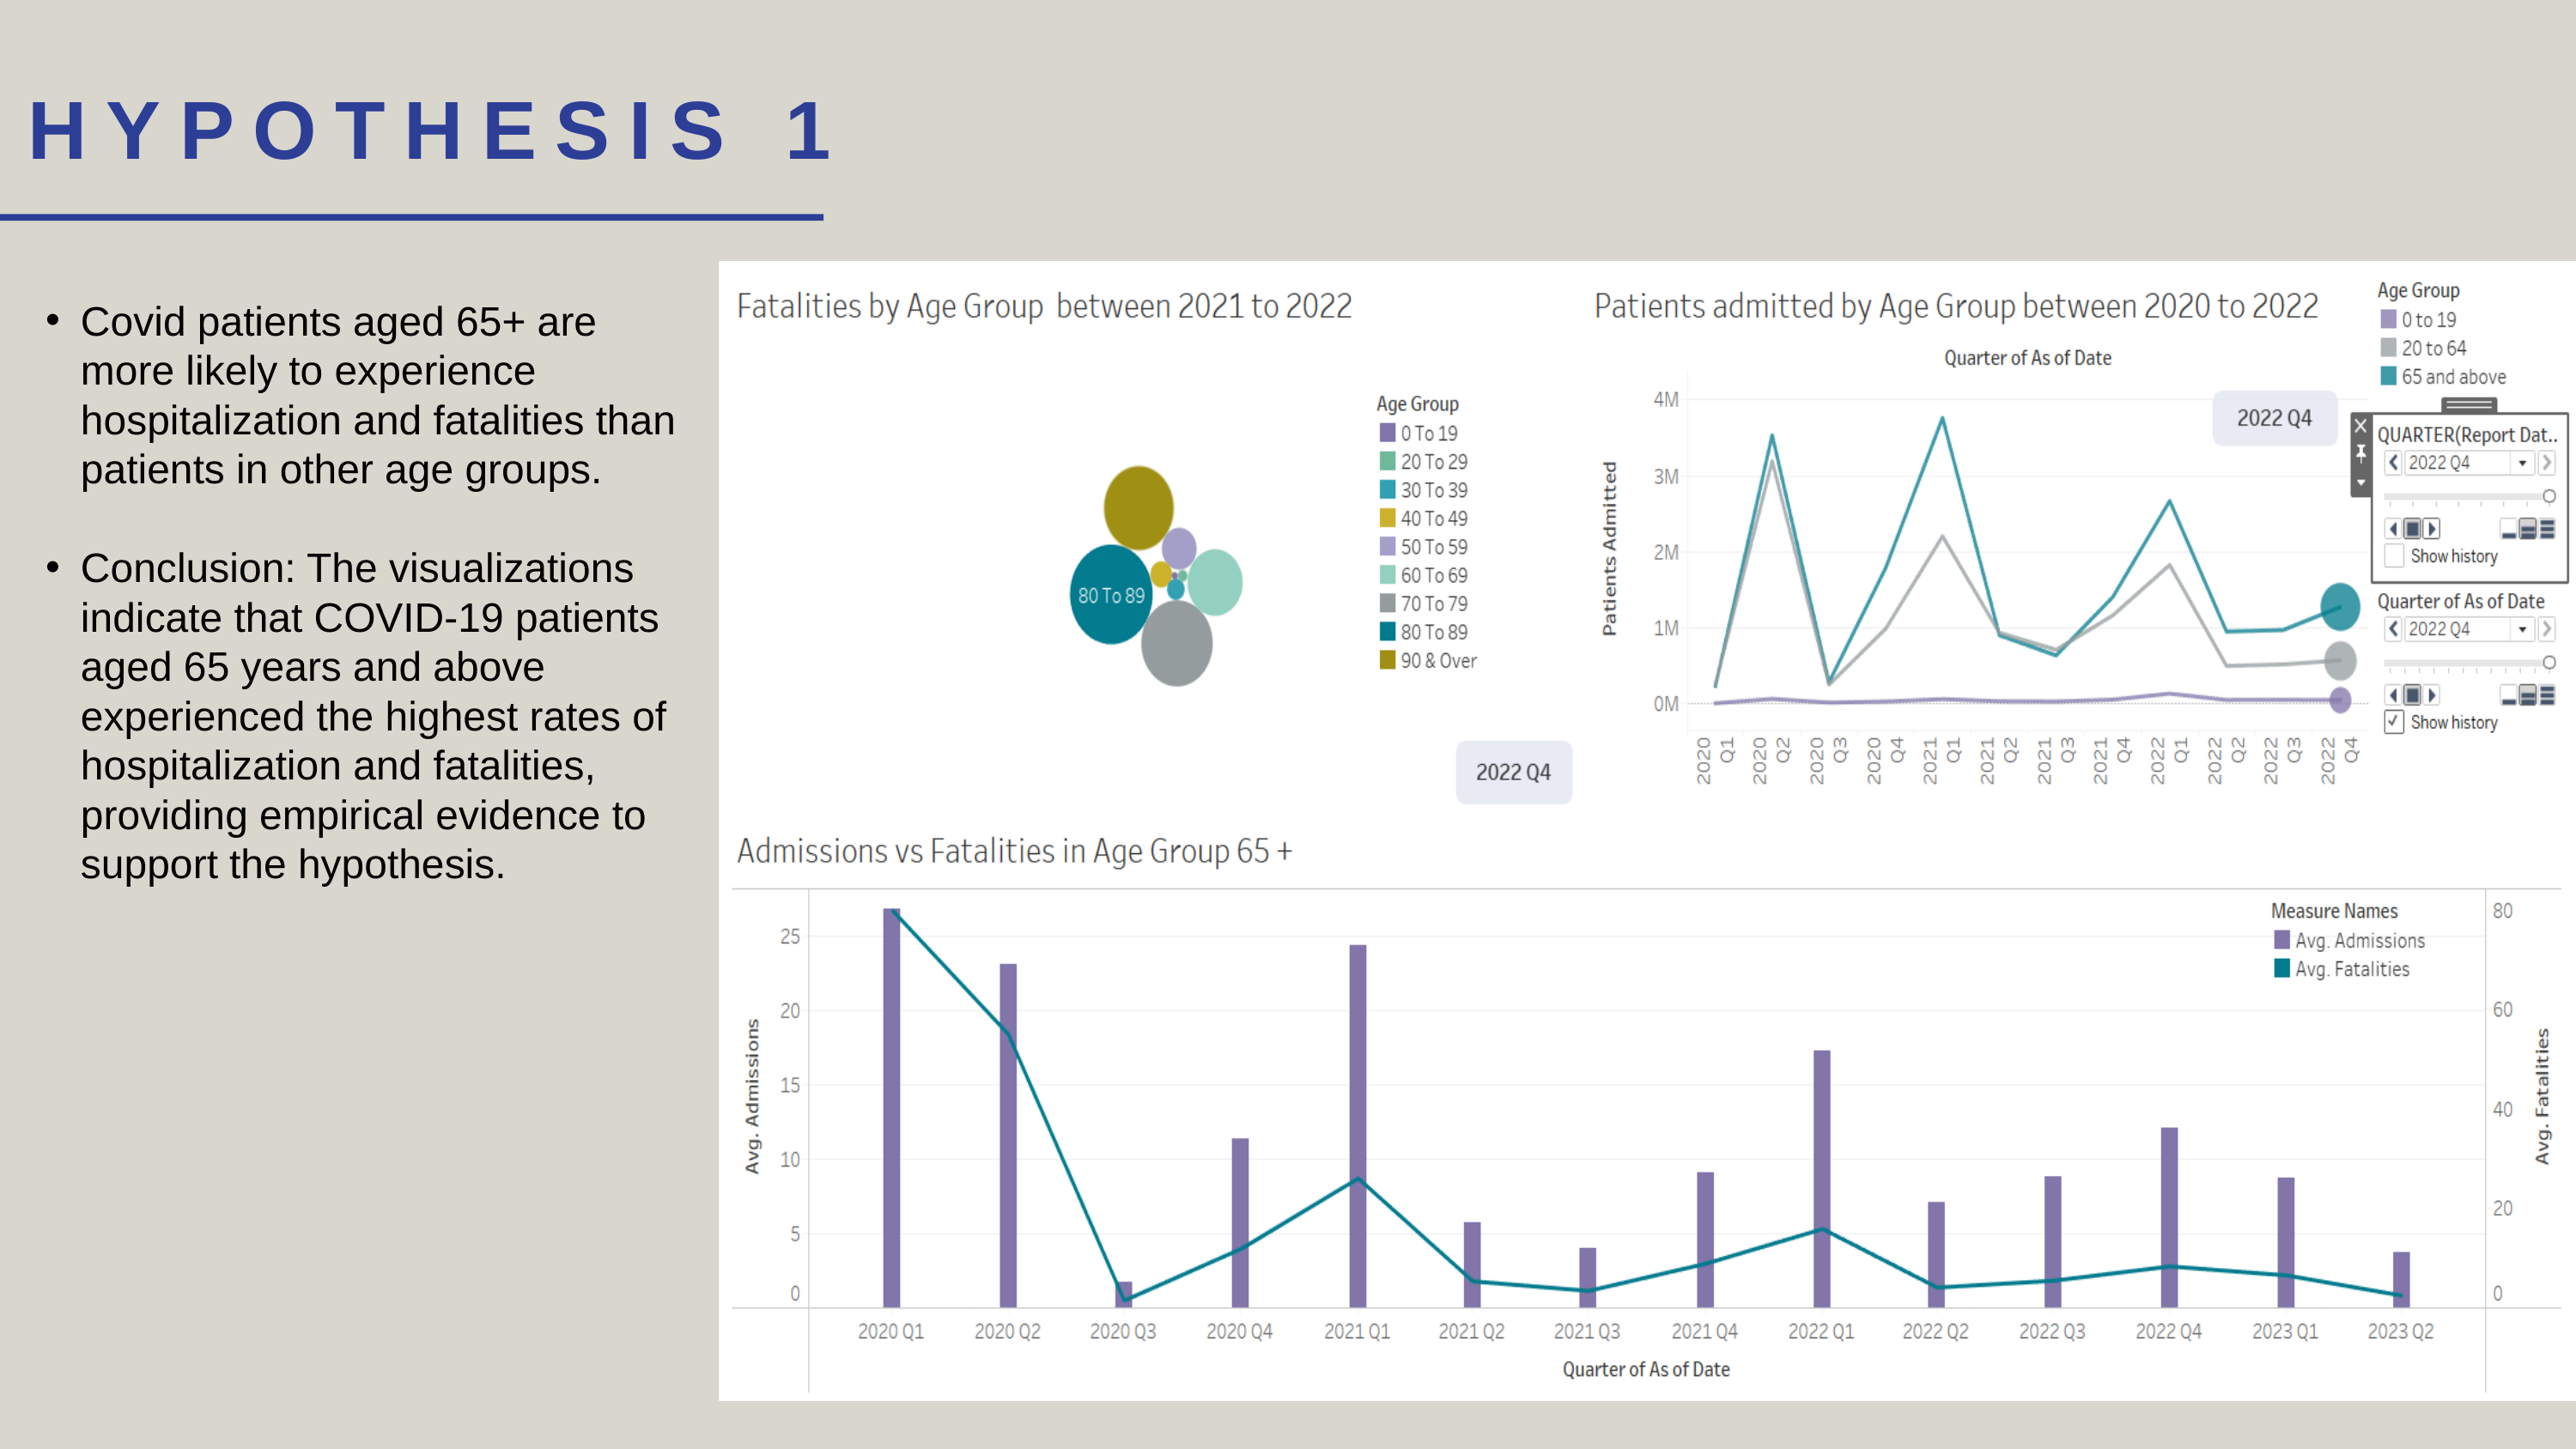

HYPOTHESIS 1

Covid patients aged 65+ are more likely to experience hospitalization and fatalities than patients in other age groups.

Conclusion: The visualizations indicate that COVID-19 patients aged 65 years and above experienced the highest rates of hospitalization and fatalities, providing empirical evidence to support the hypothesis.